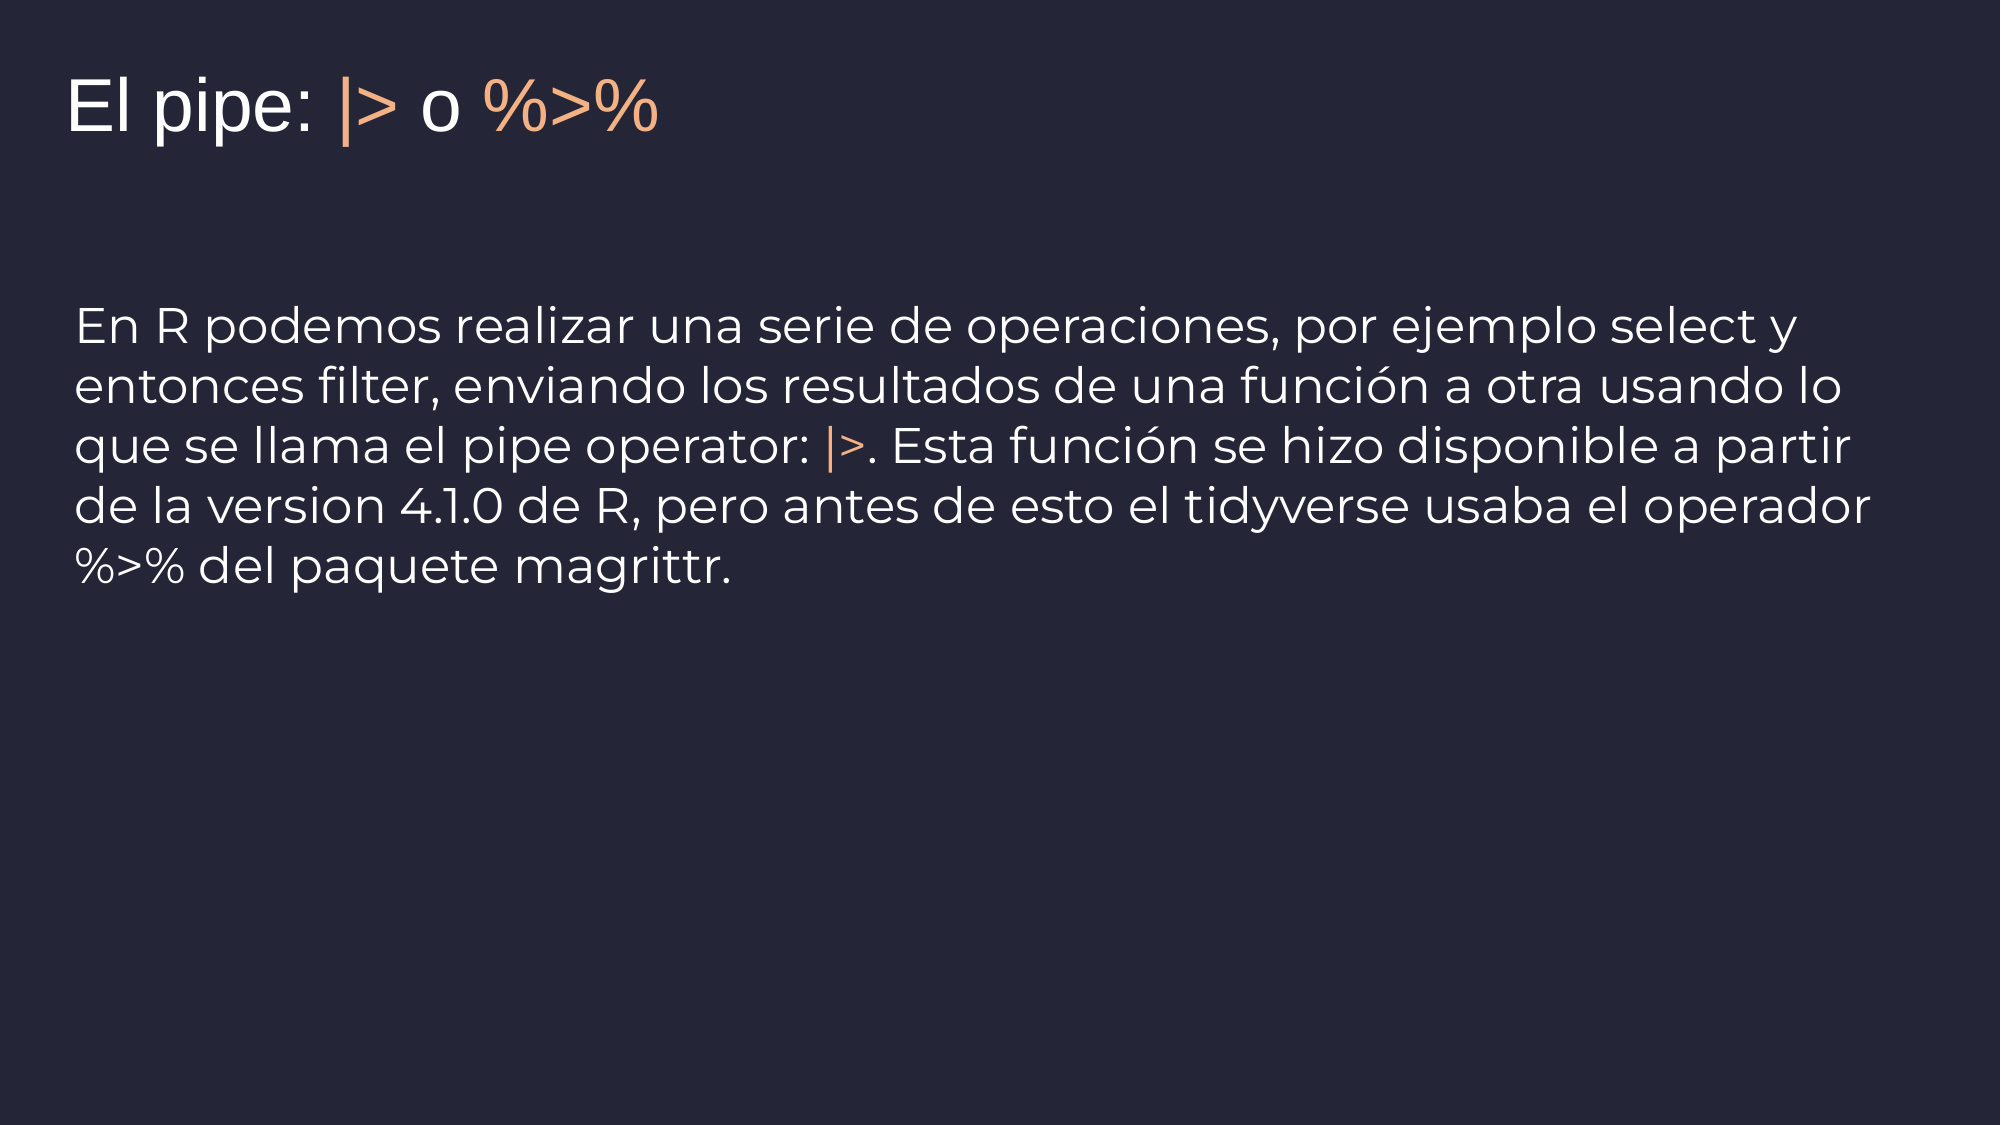

# El pipe: |> o %>%
En R podemos realizar una serie de operaciones, por ejemplo select y entonces filter, enviando los resultados de una función a otra usando lo que se llama el pipe operator: |>. Esta función se hizo disponible a partir de la version 4.1.0 de R, pero antes de esto el tidyverse usaba el operador %>% del paquete magrittr.